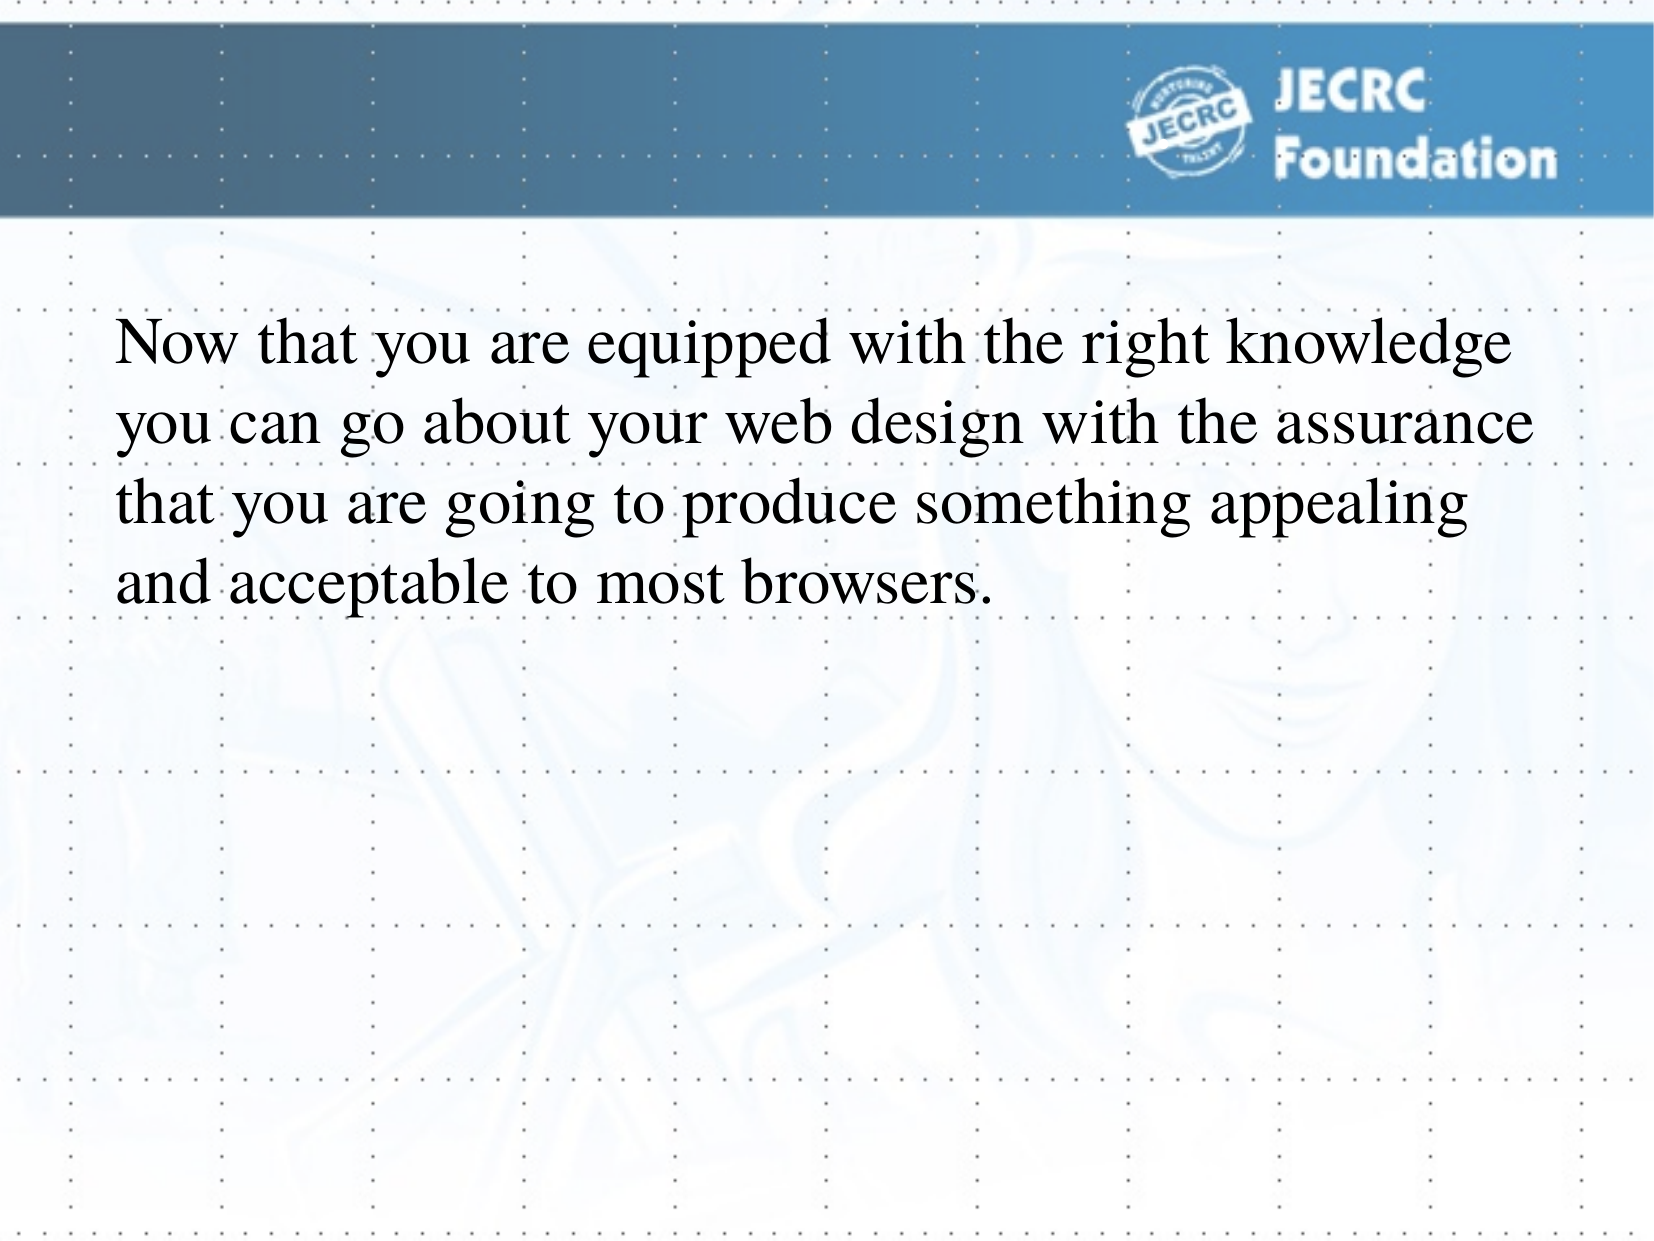

# .
Now that you are equipped with the right knowledge you can go about your web design with the assurance that you are going to produce something appealing and acceptable to most browsers.